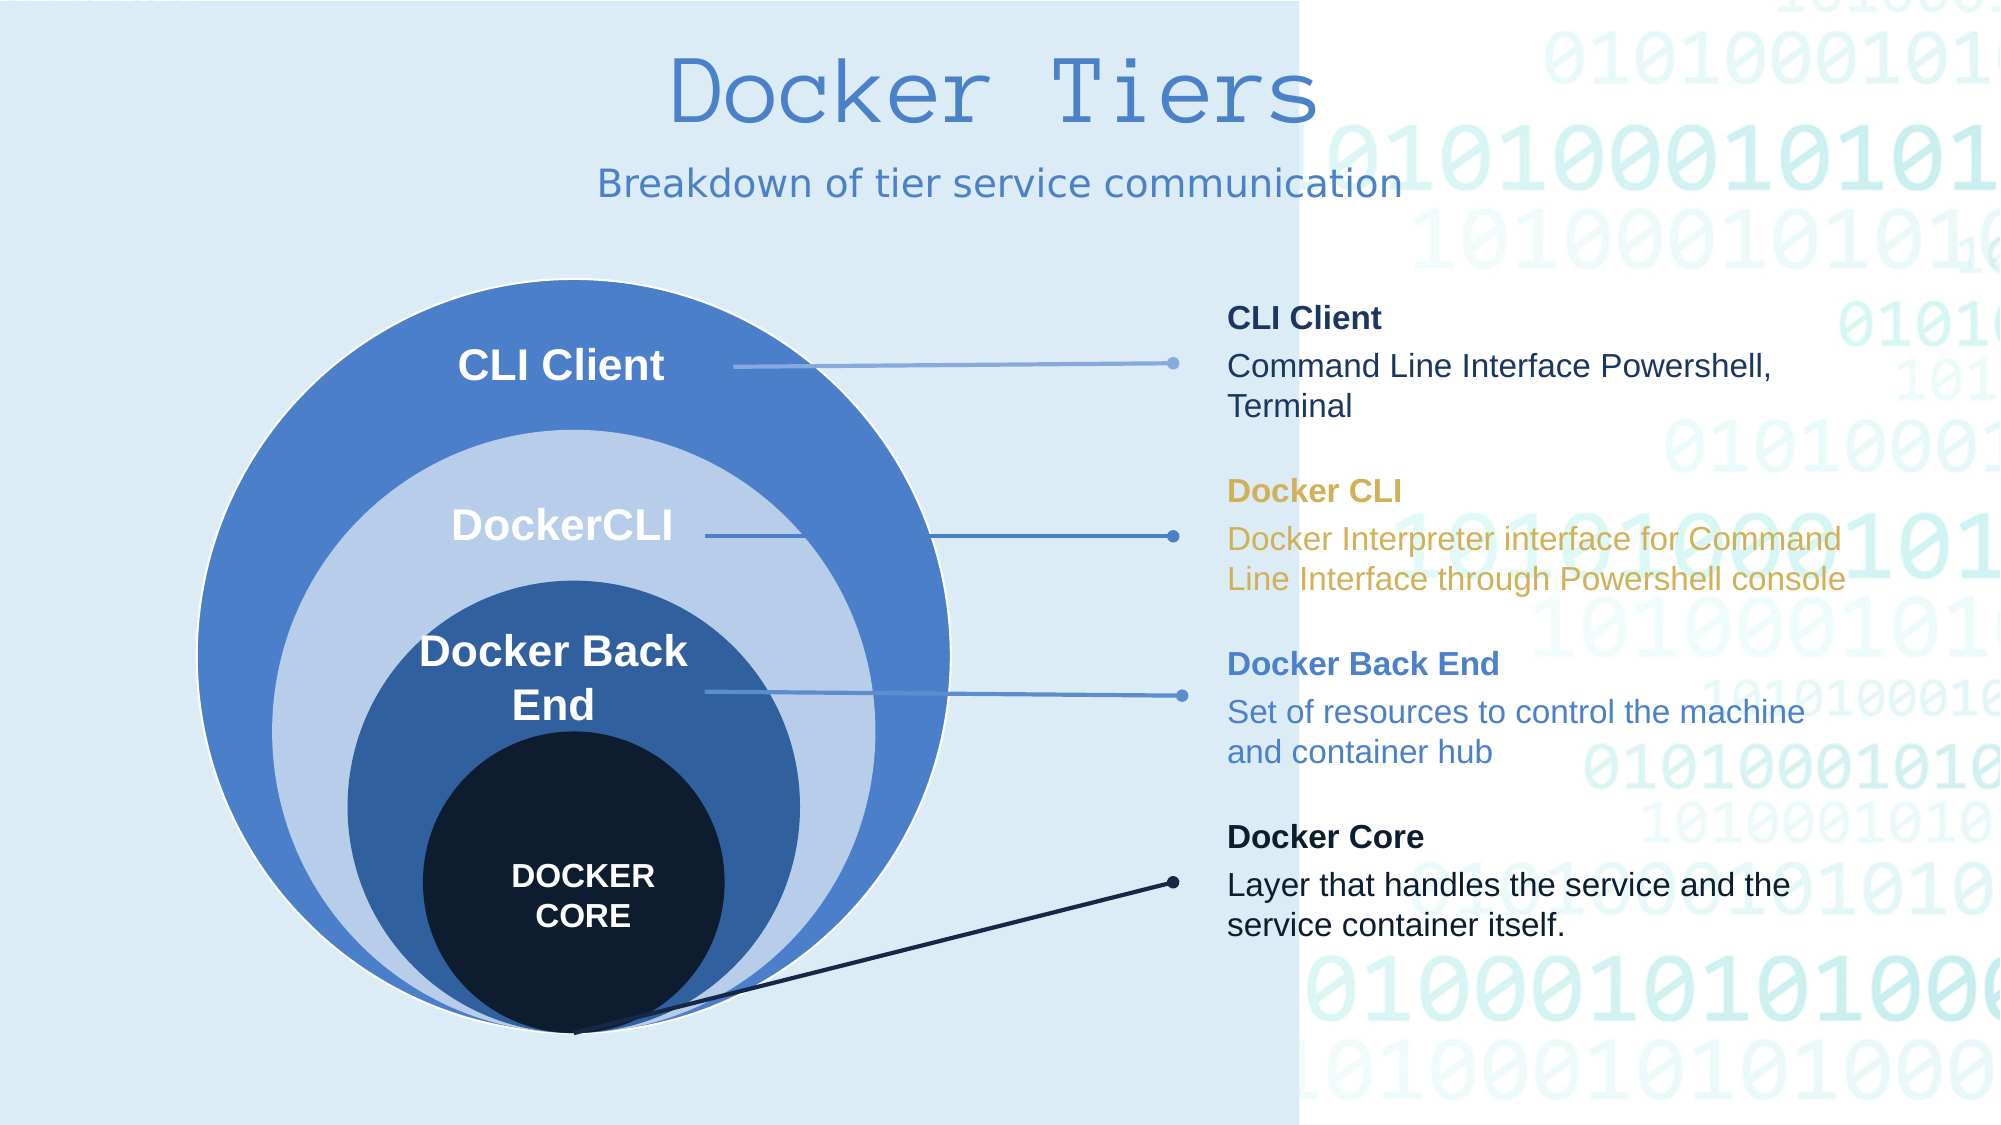

Docker Tiers
Breakdown of tier service communication

CLI Client
Command Line Interface Powershell, Terminal
CLI Client
Docker CLI
Docker Interpreter interface for Command Line Interface through Powershell console
DockerCLI
Docker Back End
Docker Back End
Set of resources to control the machine and container hub
Docker Core
Layer that handles the service and the service container itself.
DOCKER CORE